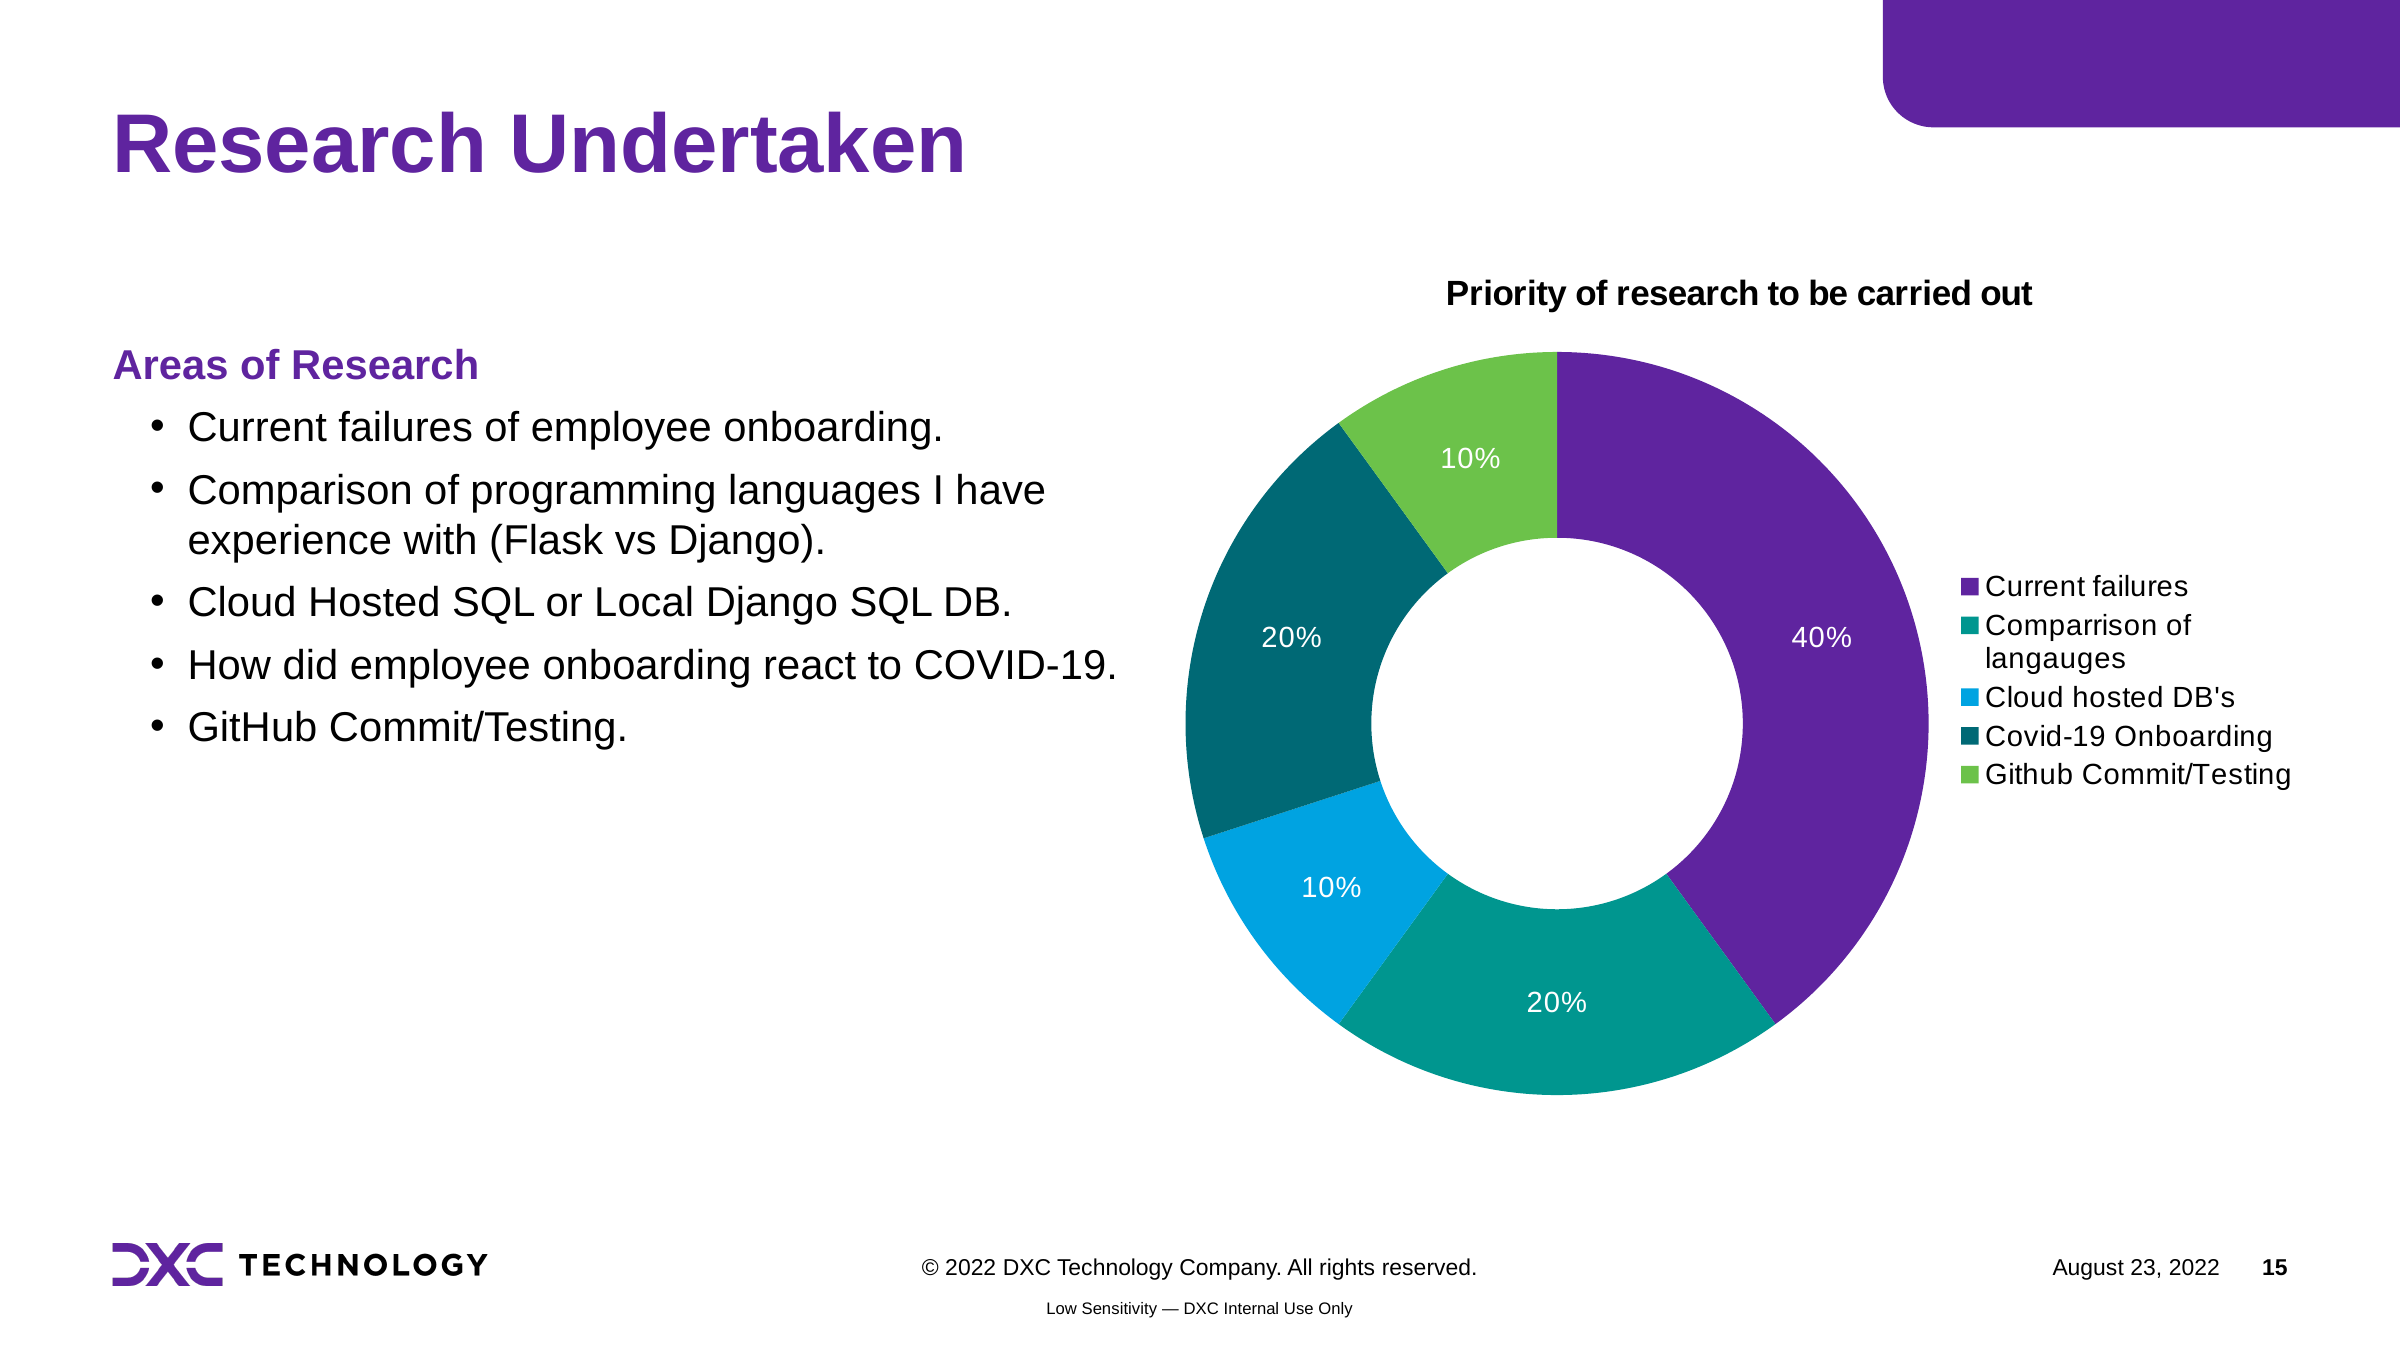

# Research Undertaken

### Chart: Priority of research to be carried out

| Category | Category |
|---|---|
| Current failures | 0.4 |
| Comparrison of langauges | 0.2 |
| Cloud hosted DB's | 0.1 |
| Covid-19 Onboarding | 0.2 |
| Github Commit/Testing | 0.1 |
Areas of Research
Current failures of employee onboarding.
Comparison of programming languages I have experience with (Flask vs Django).
Cloud Hosted SQL or Local Django SQL DB.
How did employee onboarding react to COVID-19.
GitHub Commit/Testing.